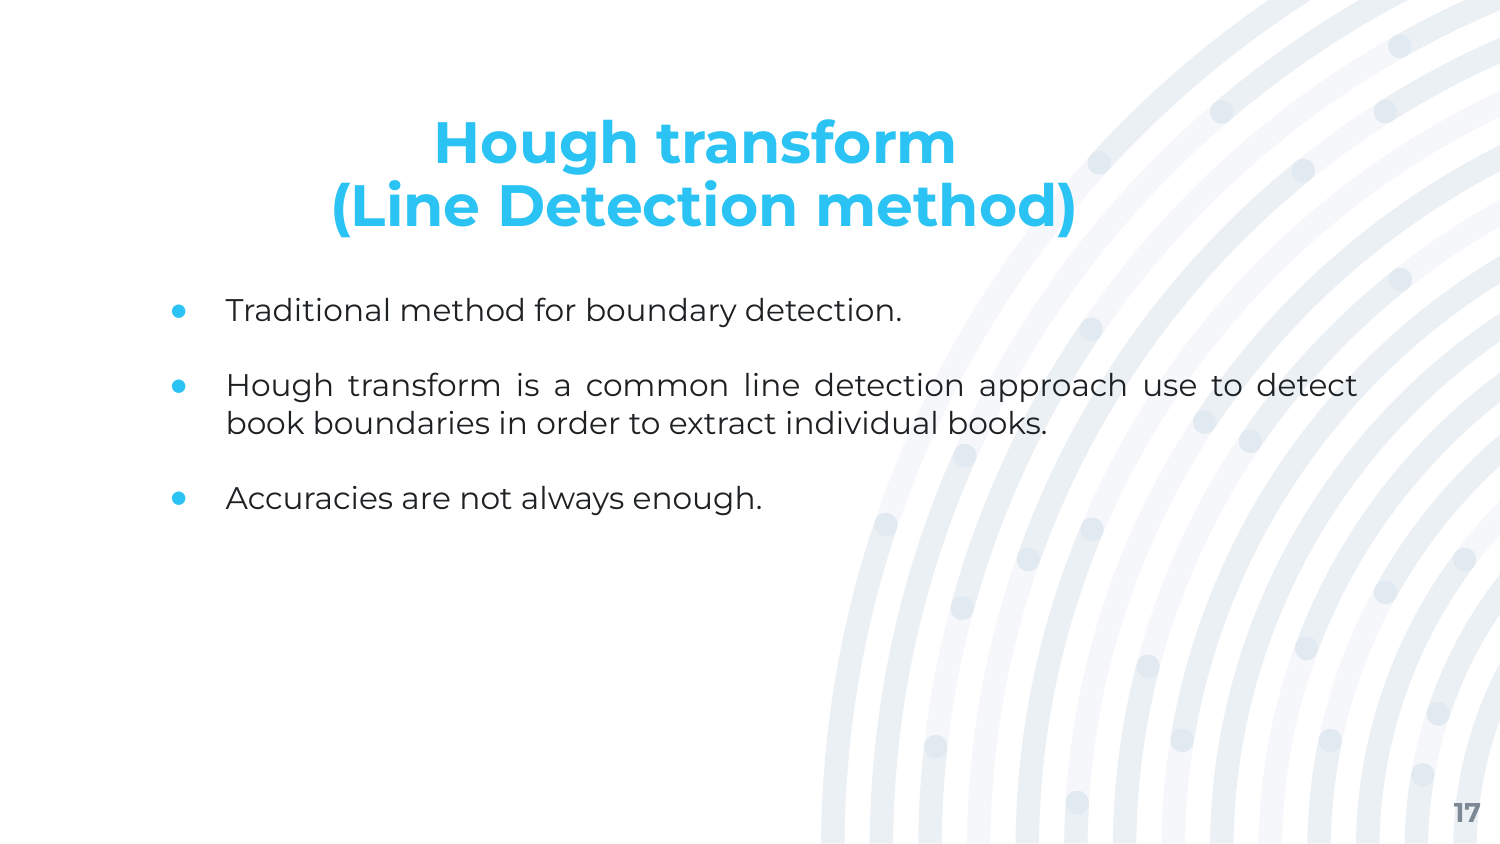

# Hough transform (Line Detection method)
Traditional method for boundary detection.

Hough transform is a common line detection approach use to detect book boundaries in order to extract individual books.

Accuracies are not always enough.
17